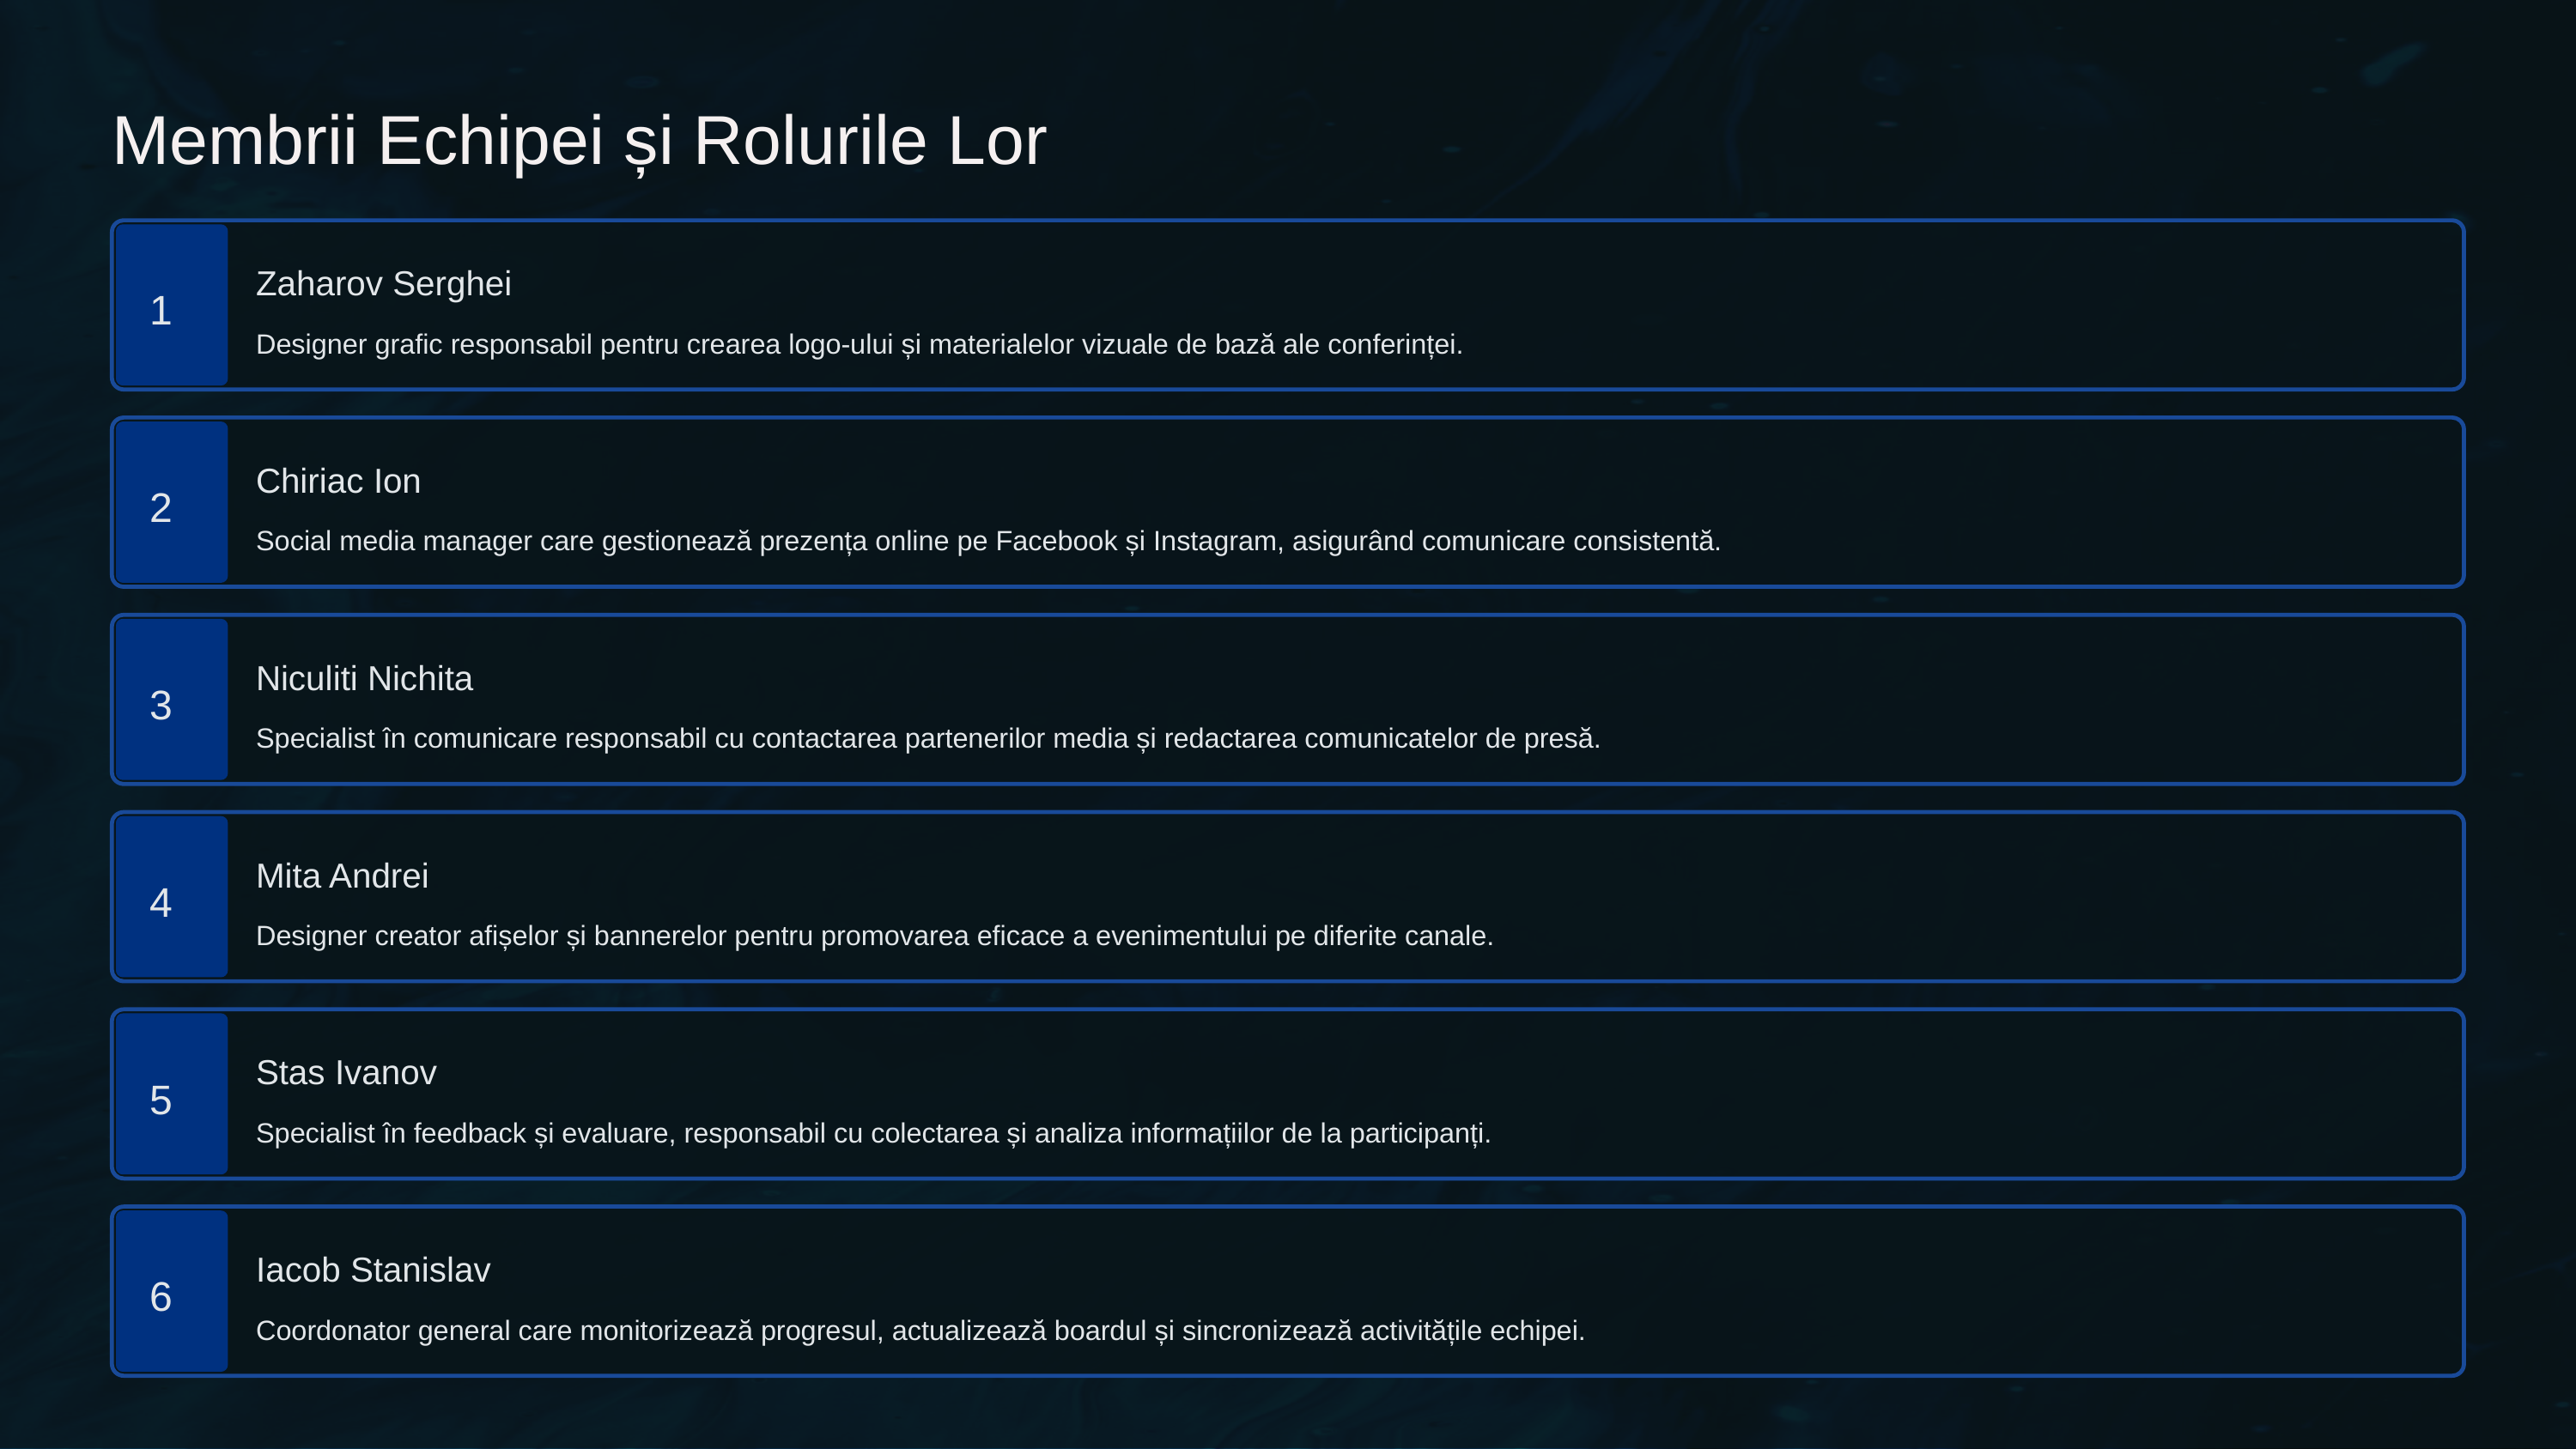

Membrii Echipei și Rolurile Lor

Zaharov Serghei
1
Designer grafic responsabil pentru crearea logo-ului și materialelor vizuale de bază ale conferinței.

Chiriac Ion
2
Social media manager care gestionează prezența online pe Facebook și Instagram, asigurând comunicare consistentă.

Niculiti Nichita
3
Specialist în comunicare responsabil cu contactarea partenerilor media și redactarea comunicatelor de presă.

Mita Andrei
4
Designer creator afișelor și bannerelor pentru promovarea eficace a evenimentului pe diferite canale.

Stas Ivanov
5
Specialist în feedback și evaluare, responsabil cu colectarea și analiza informațiilor de la participanți.

Iacob Stanislav
6
Coordonator general care monitorizează progresul, actualizează boardul și sincronizează activitățile echipei.